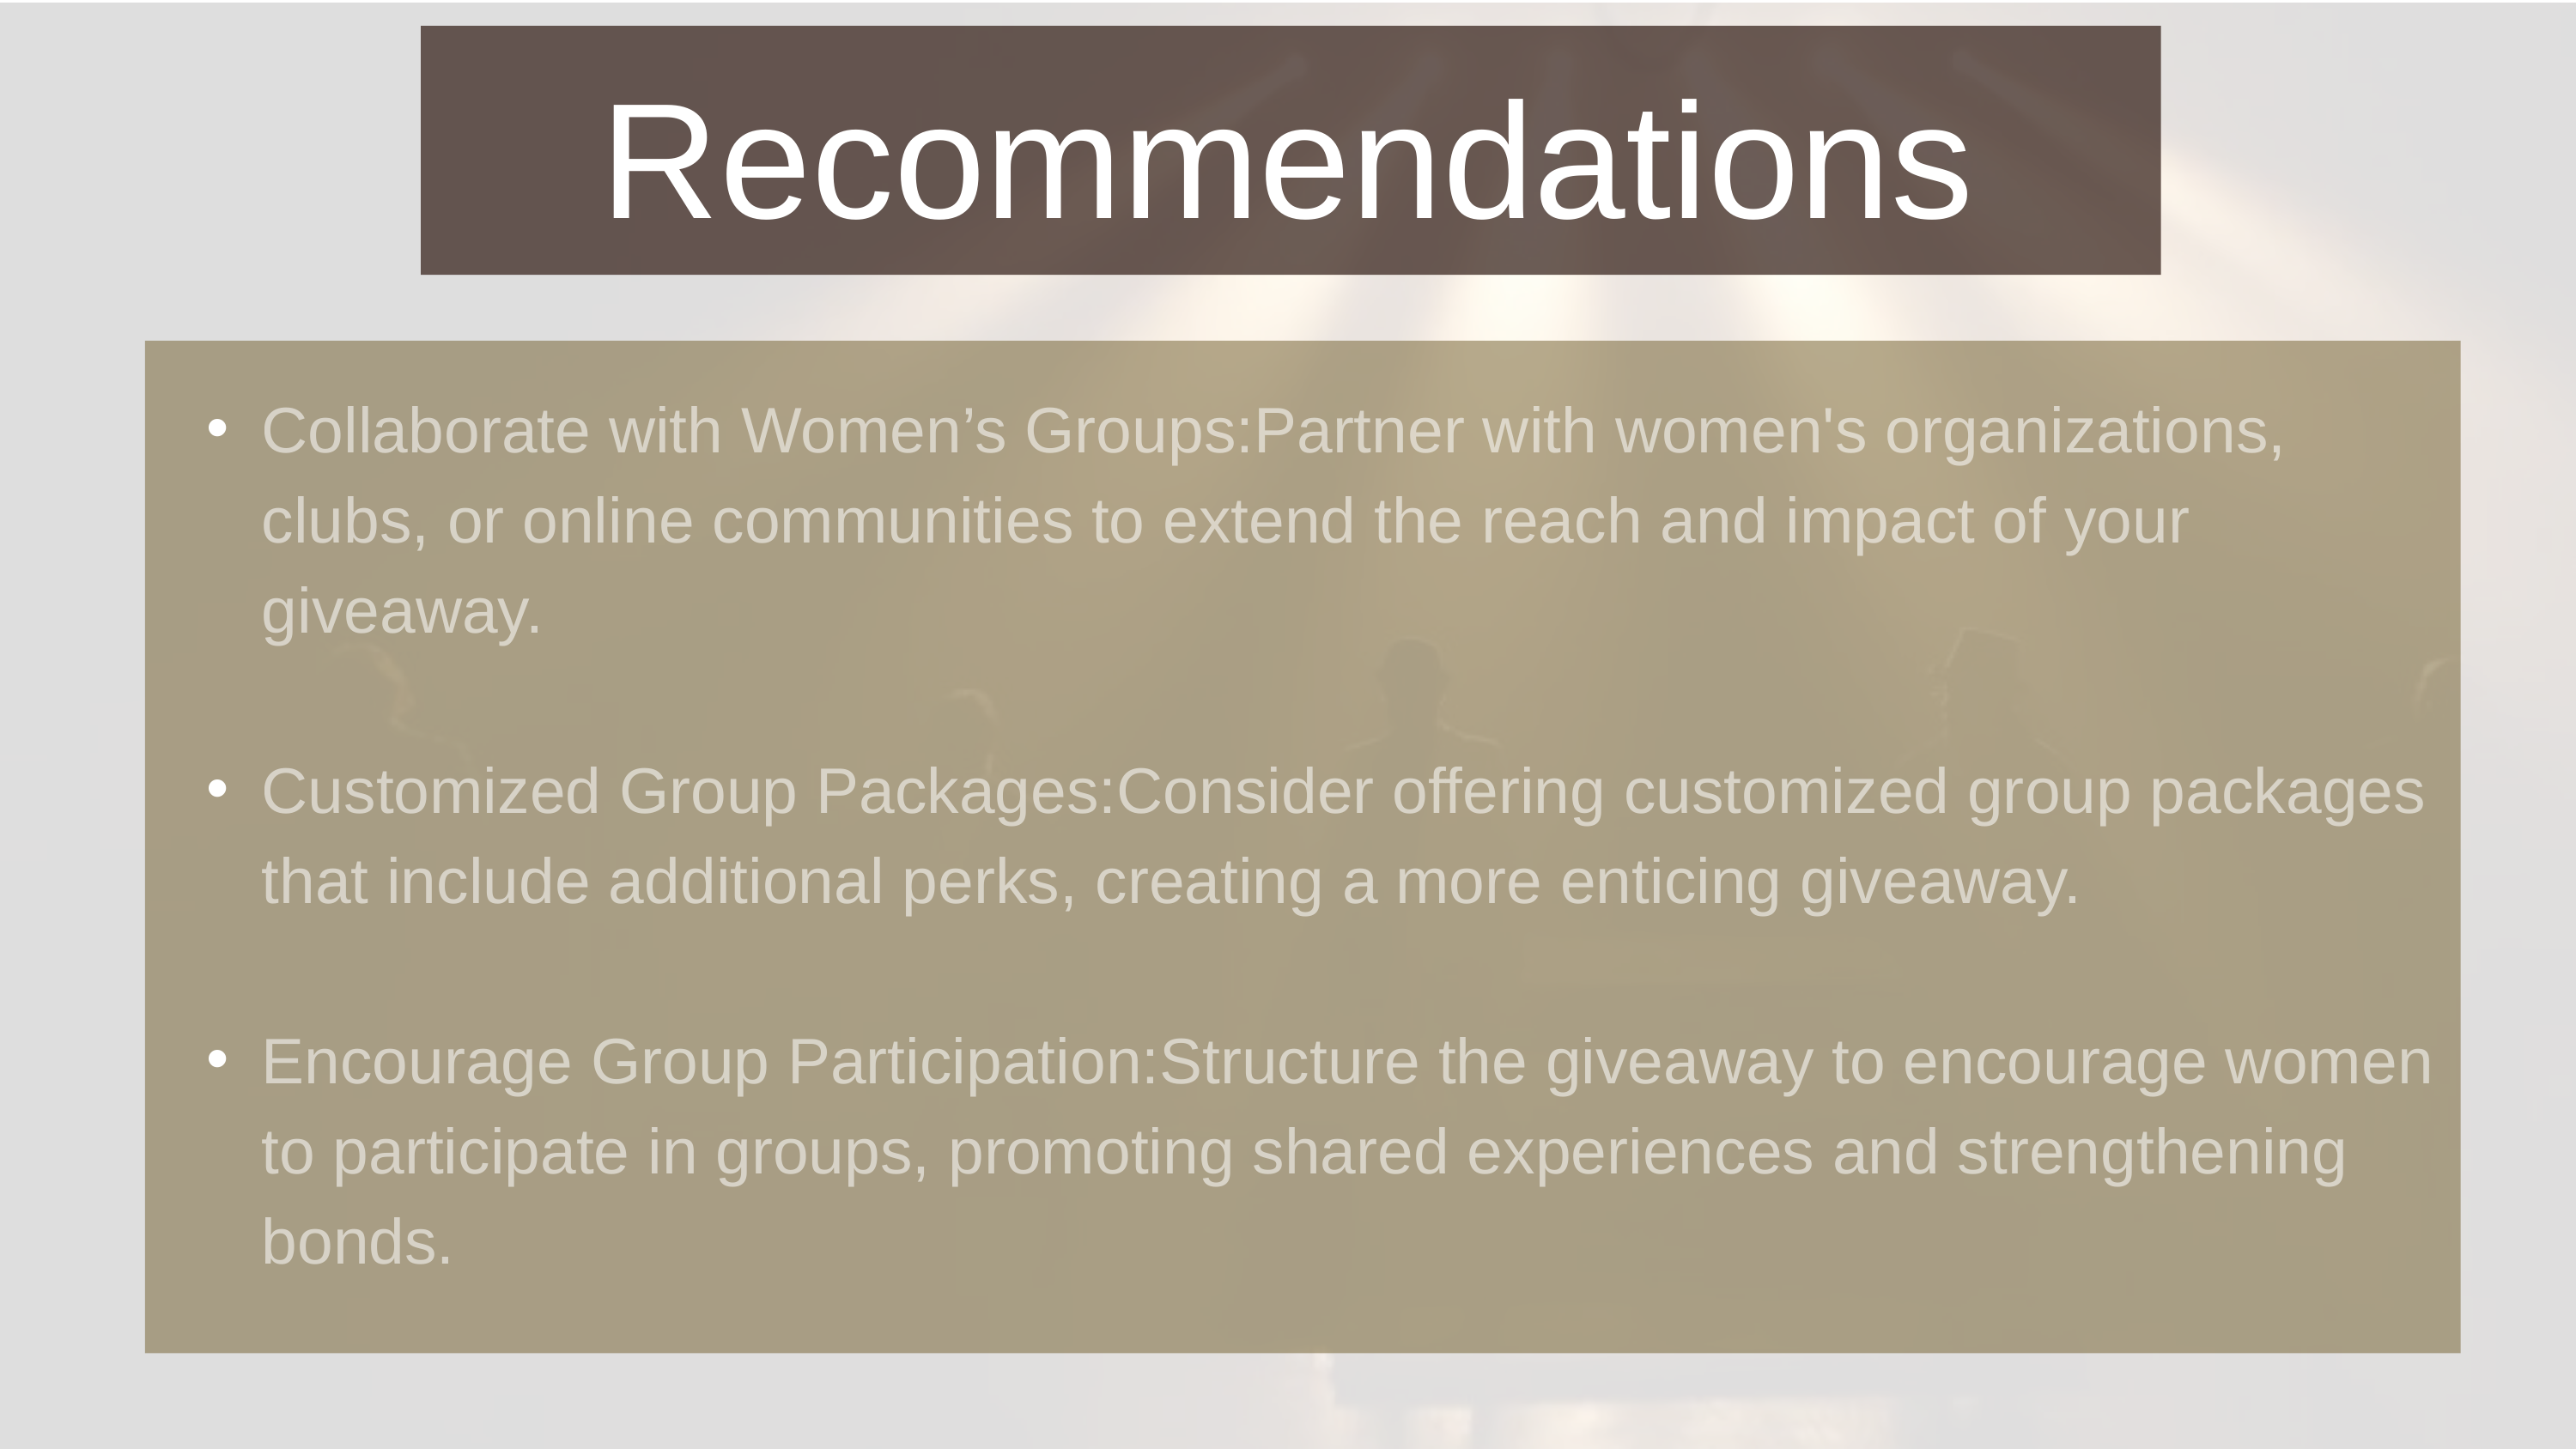

Recommendations

Collaborate with Women’s Groups:Partner with women's organizations, clubs, or online communities to extend the reach and impact of your giveaway.

Customized Group Packages:Consider offering customized group packages that include additional perks, creating a more enticing giveaway.

Encourage Group Participation:Structure the giveaway to encourage women to participate in groups, promoting shared experiences and strengthening bonds.